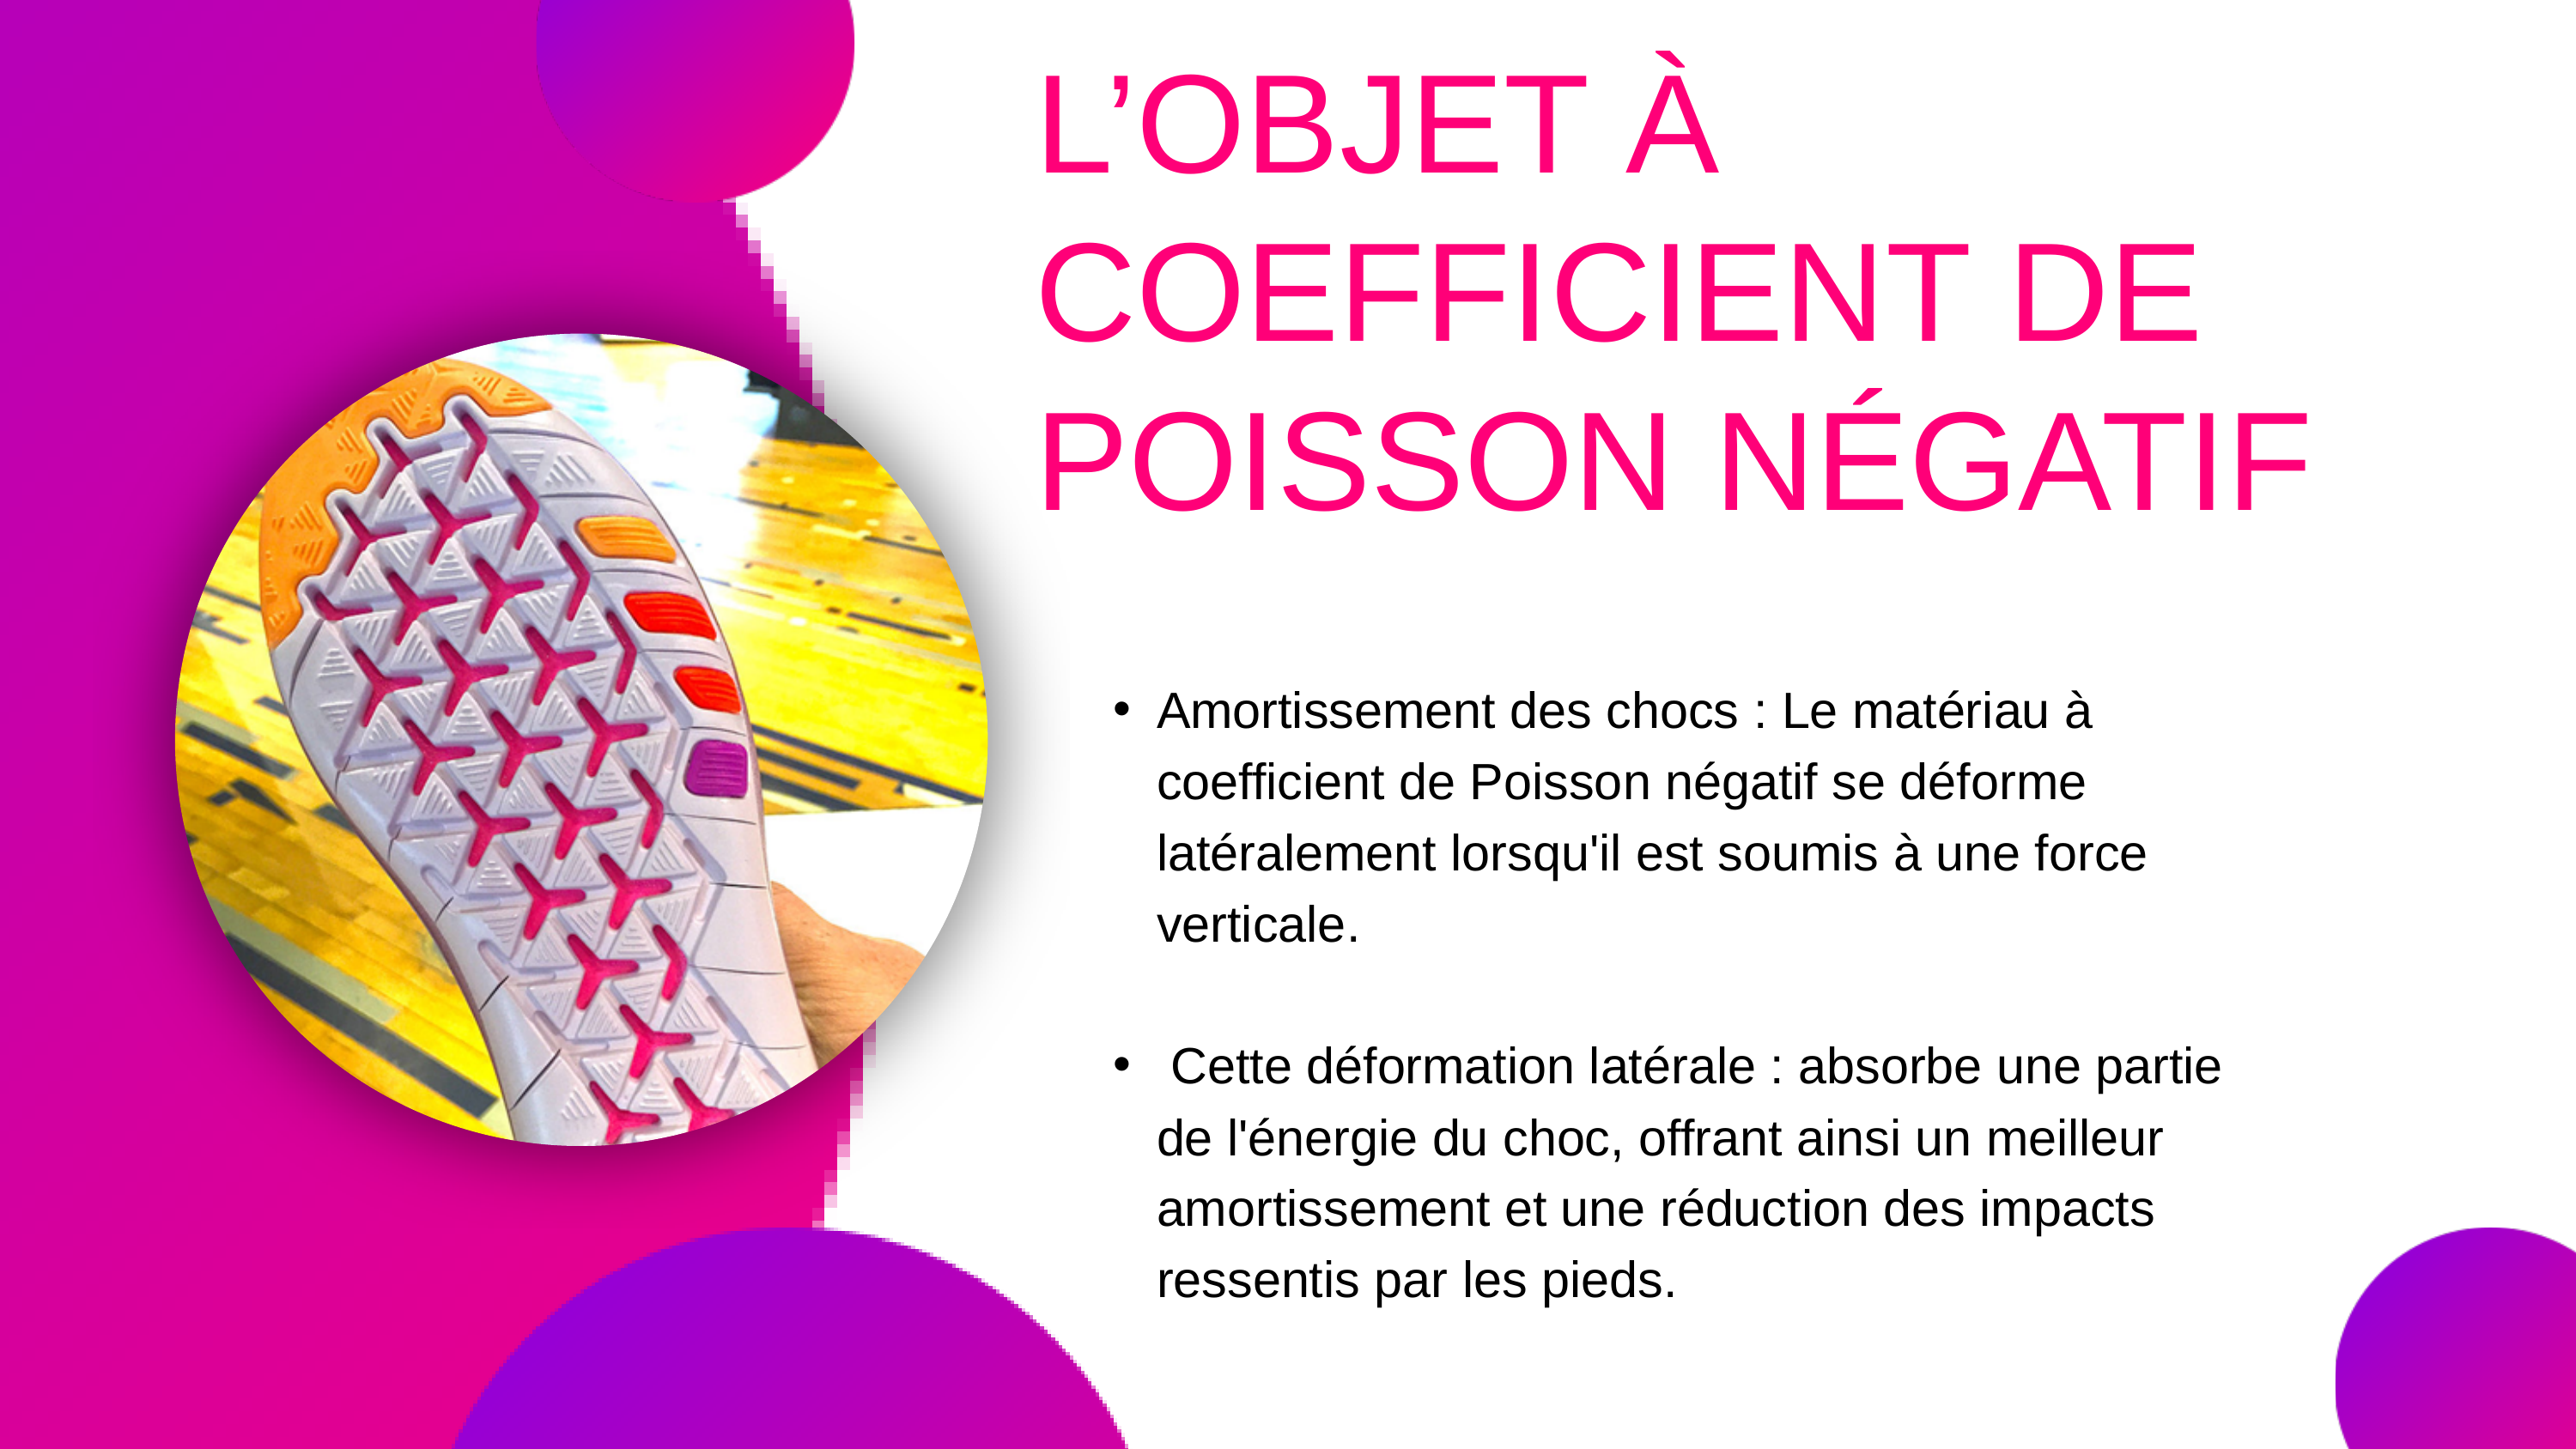

L’OBJET À COEFFICIENT DE POISSON NÉGATIF

Amortissement des chocs : Le matériau à coefficient de Poisson négatif se déforme latéralement lorsqu'il est soumis à une force verticale.

 Cette déformation latérale : absorbe une partie de l'énergie du choc, offrant ainsi un meilleur amortissement et une réduction des impacts ressentis par les pieds.